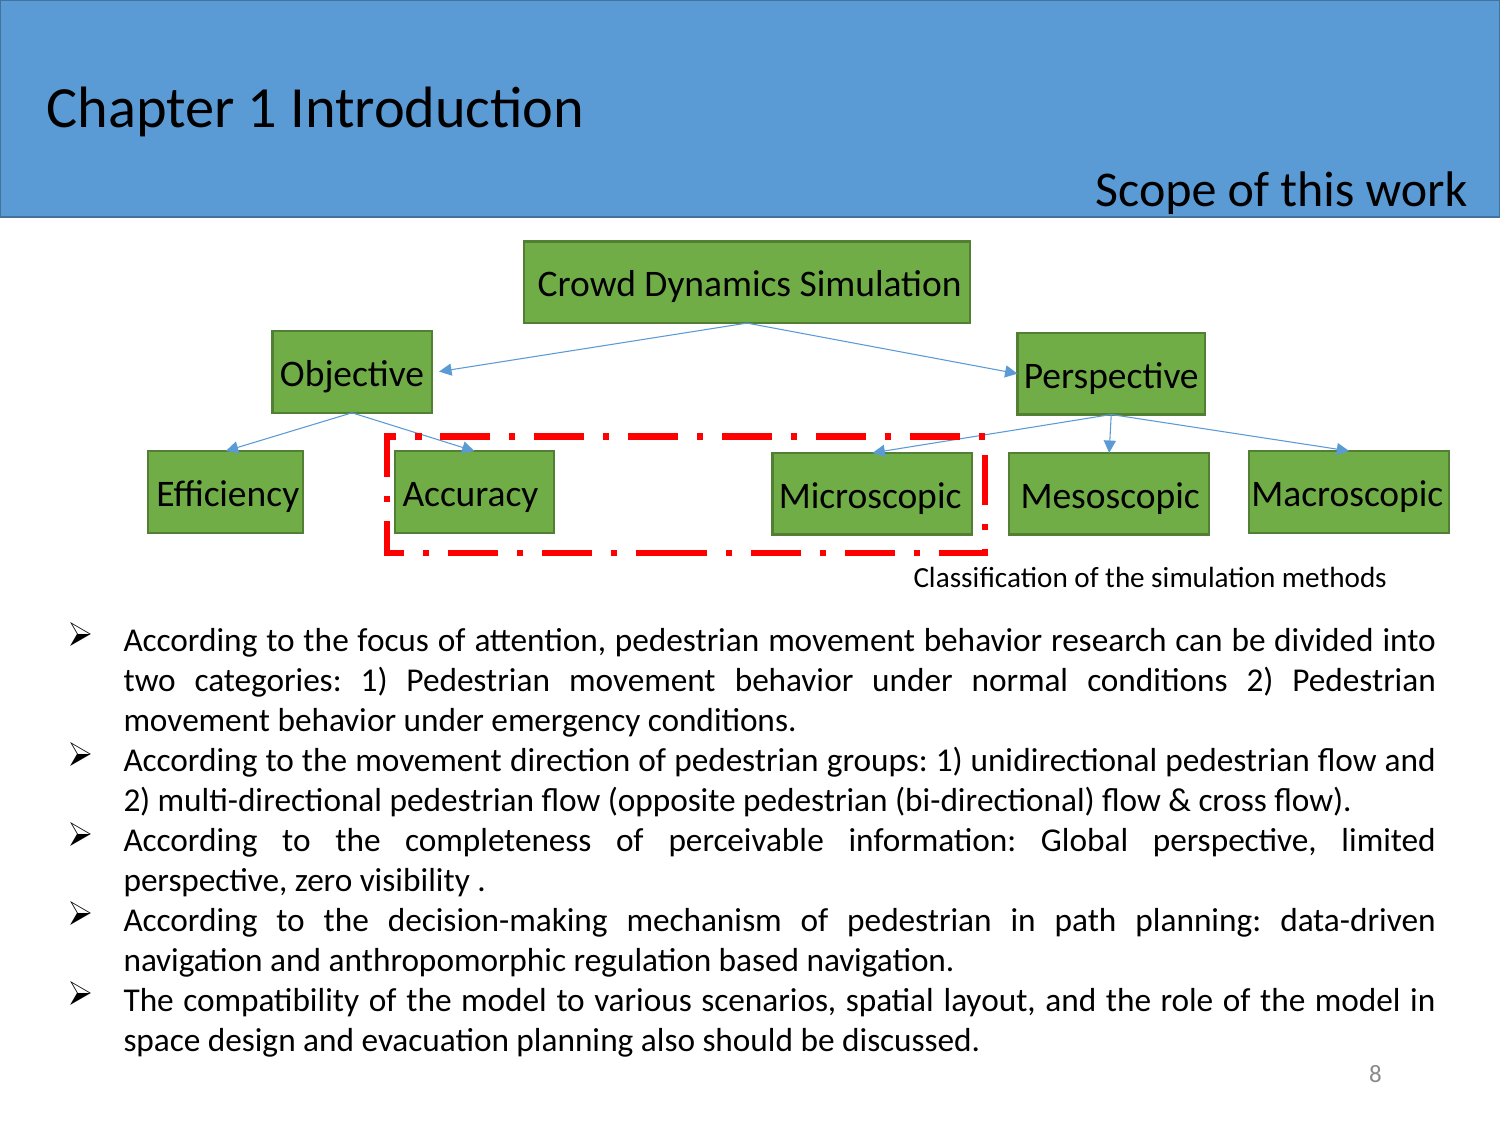

# Chapter 1 Introduction
Scope of this work

Crowd Dynamics Simulation

Objective
Perspective

Efficiency
Macroscopic
Accuracy
Microscopic
Mesoscopic
Classification of the simulation methods
According to the focus of attention, pedestrian movement behavior research can be divided into two categories: 1) Pedestrian movement behavior under normal conditions 2) Pedestrian movement behavior under emergency conditions.
According to the movement direction of pedestrian groups: 1) unidirectional pedestrian flow and 2) multi-directional pedestrian flow (opposite pedestrian (bi-directional) flow & cross flow).
According to the completeness of perceivable information: Global perspective, limited perspective, zero visibility .
According to the decision-making mechanism of pedestrian in path planning: data-driven navigation and anthropomorphic regulation based navigation.
The compatibility of the model to various scenarios, spatial layout, and the role of the model in space design and evacuation planning also should be discussed.
8